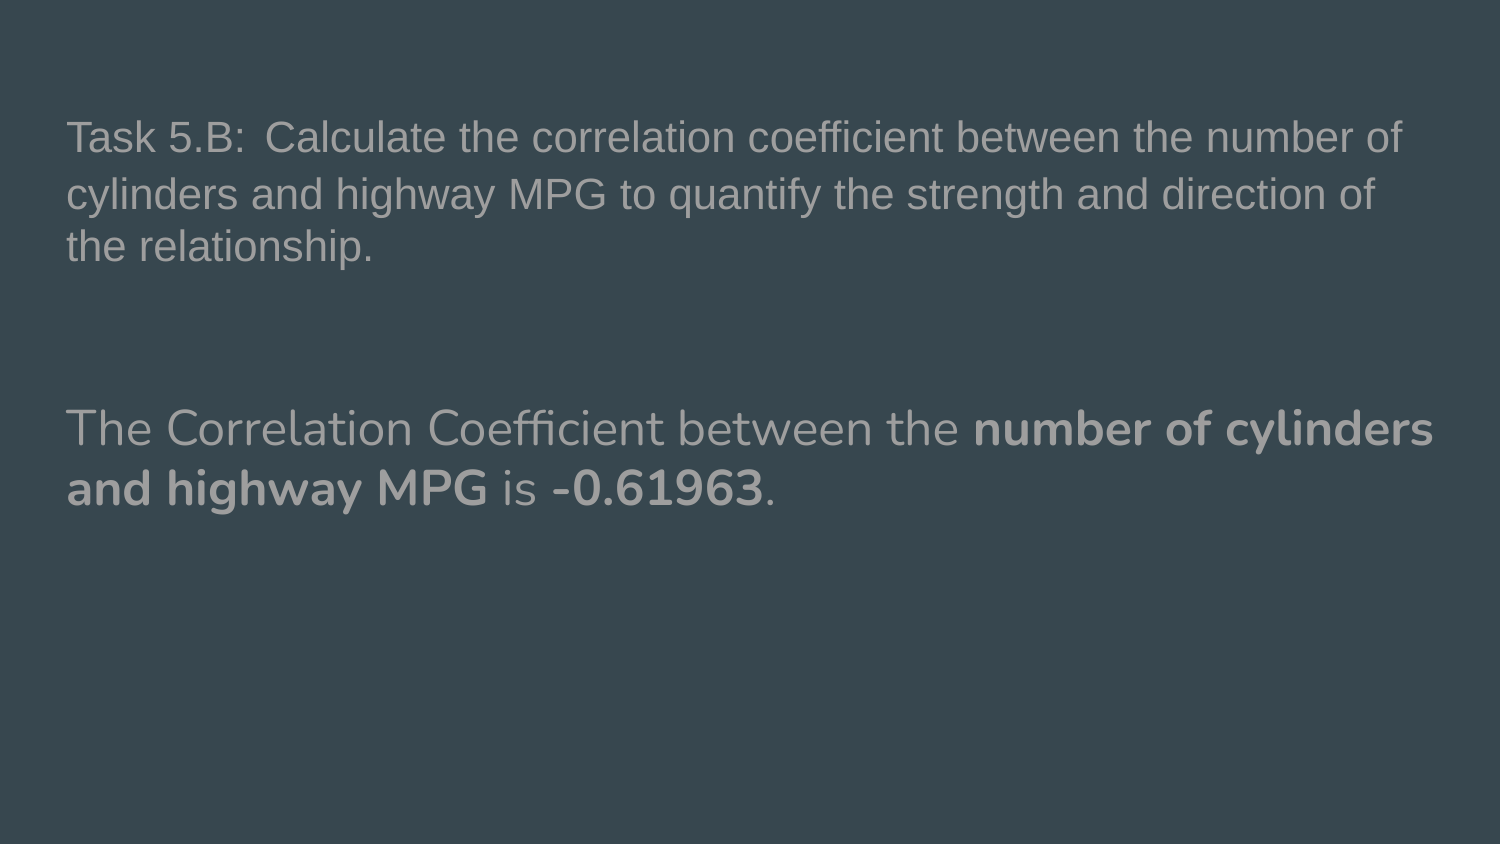

# Task 5.B: Calculate the correlation coefficient between the number of cylinders and highway MPG to quantify the strength and direction of the relationship.
The Correlation Coefficient between the number of cylinders and highway MPG is -0.61963.